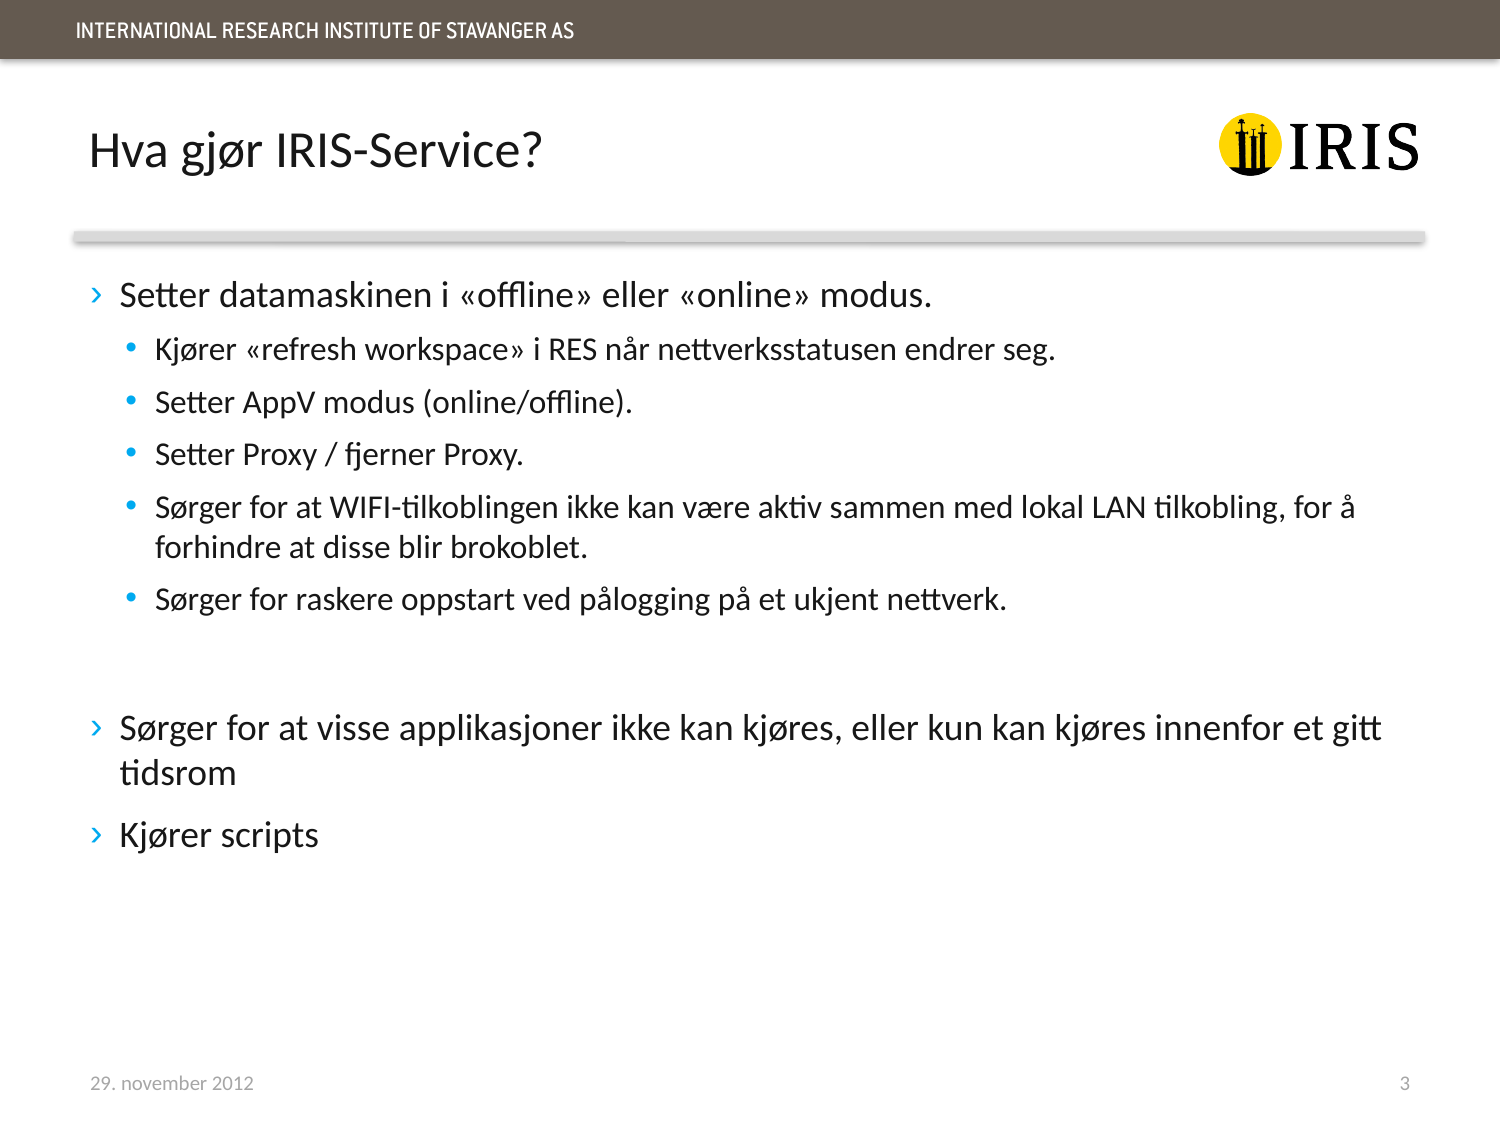

# Hva gjør IRIS-Service?
Setter datamaskinen i «offline» eller «online» modus.
Kjører «refresh workspace» i RES når nettverksstatusen endrer seg.
Setter AppV modus (online/offline).
Setter Proxy / fjerner Proxy.
Sørger for at WIFI-tilkoblingen ikke kan være aktiv sammen med lokal LAN tilkobling, for å forhindre at disse blir brokoblet.
Sørger for raskere oppstart ved pålogging på et ukjent nettverk.

Sørger for at visse applikasjoner ikke kan kjøres, eller kun kan kjøres innenfor et gitt tidsrom
Kjører scripts
29. november 2012
3